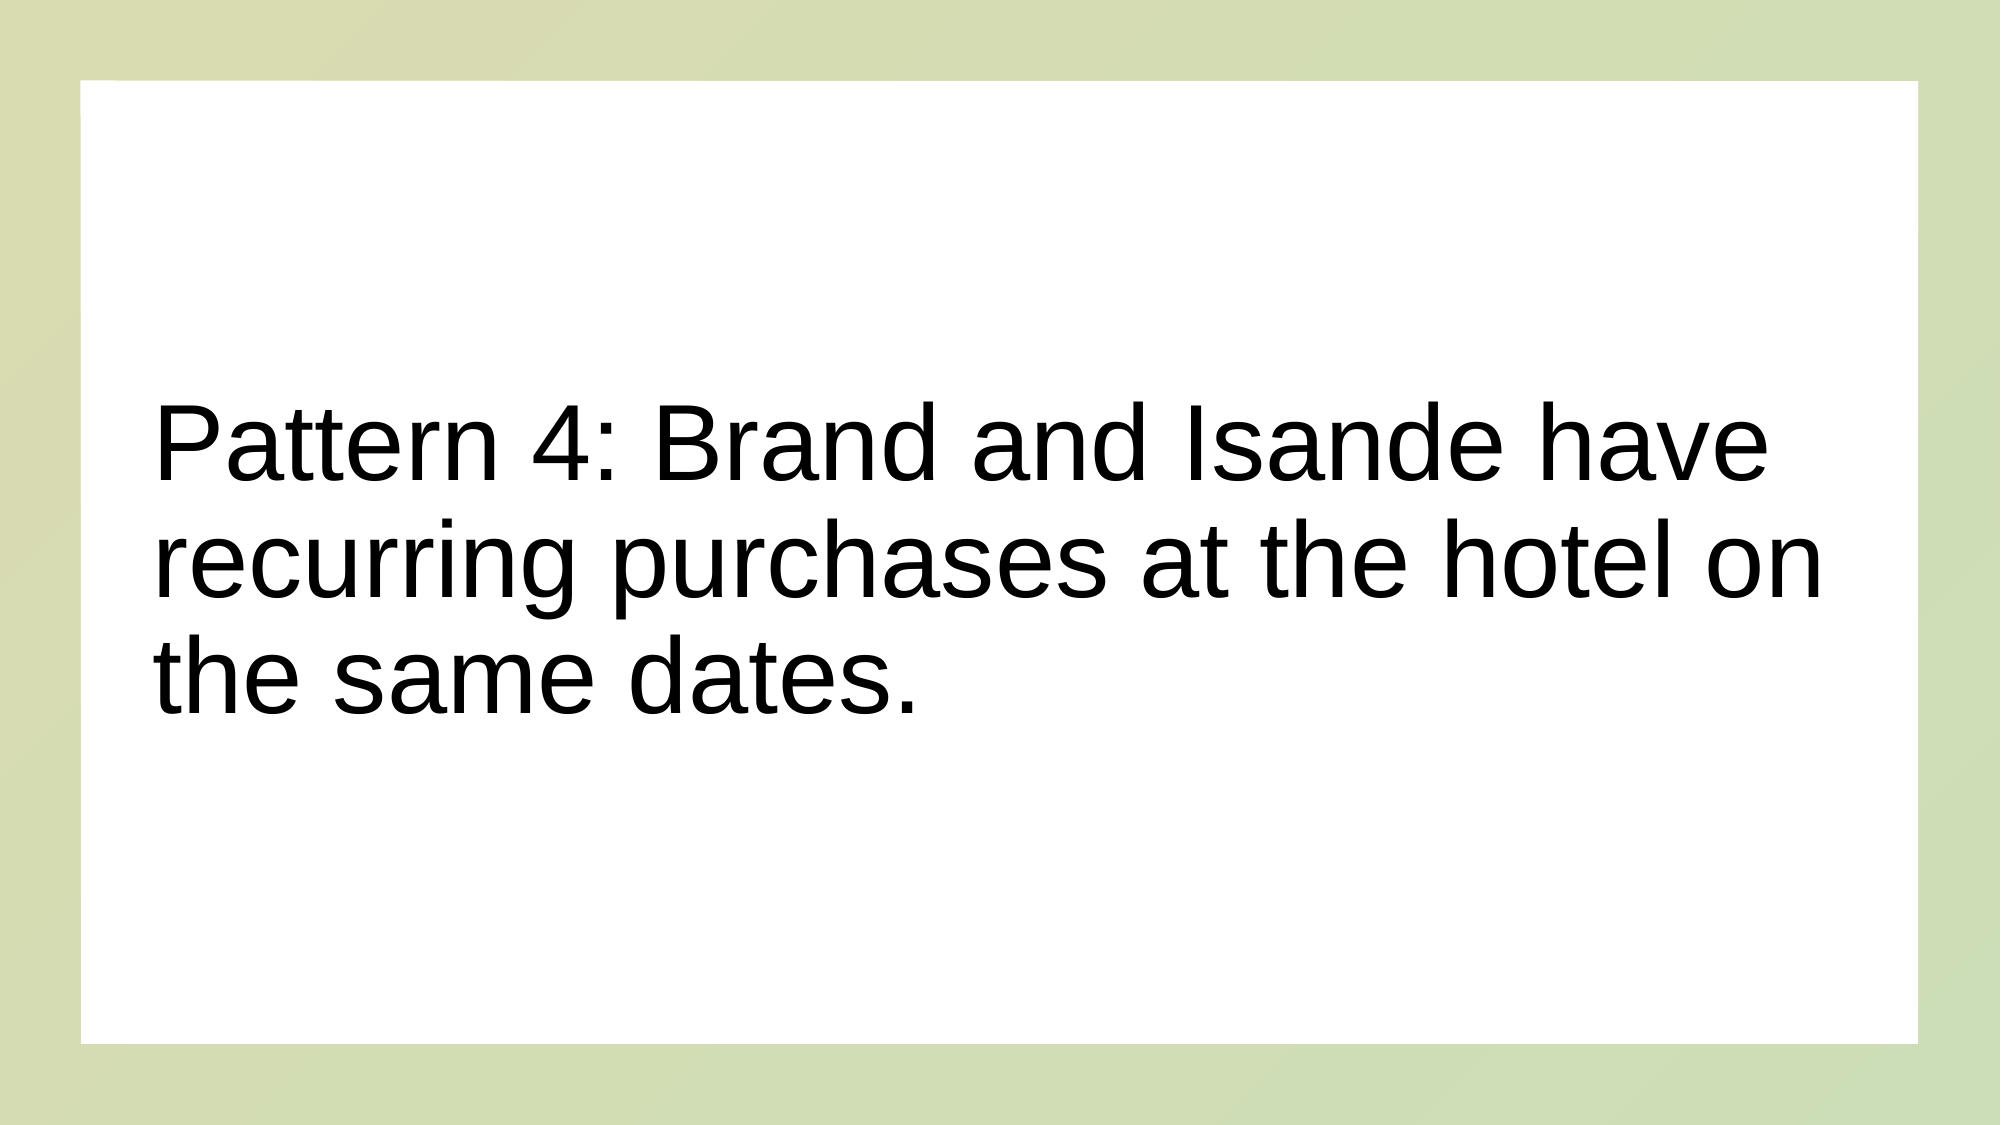

# Pattern 4: Brand and Isande have recurring purchases at the hotel on the same dates.